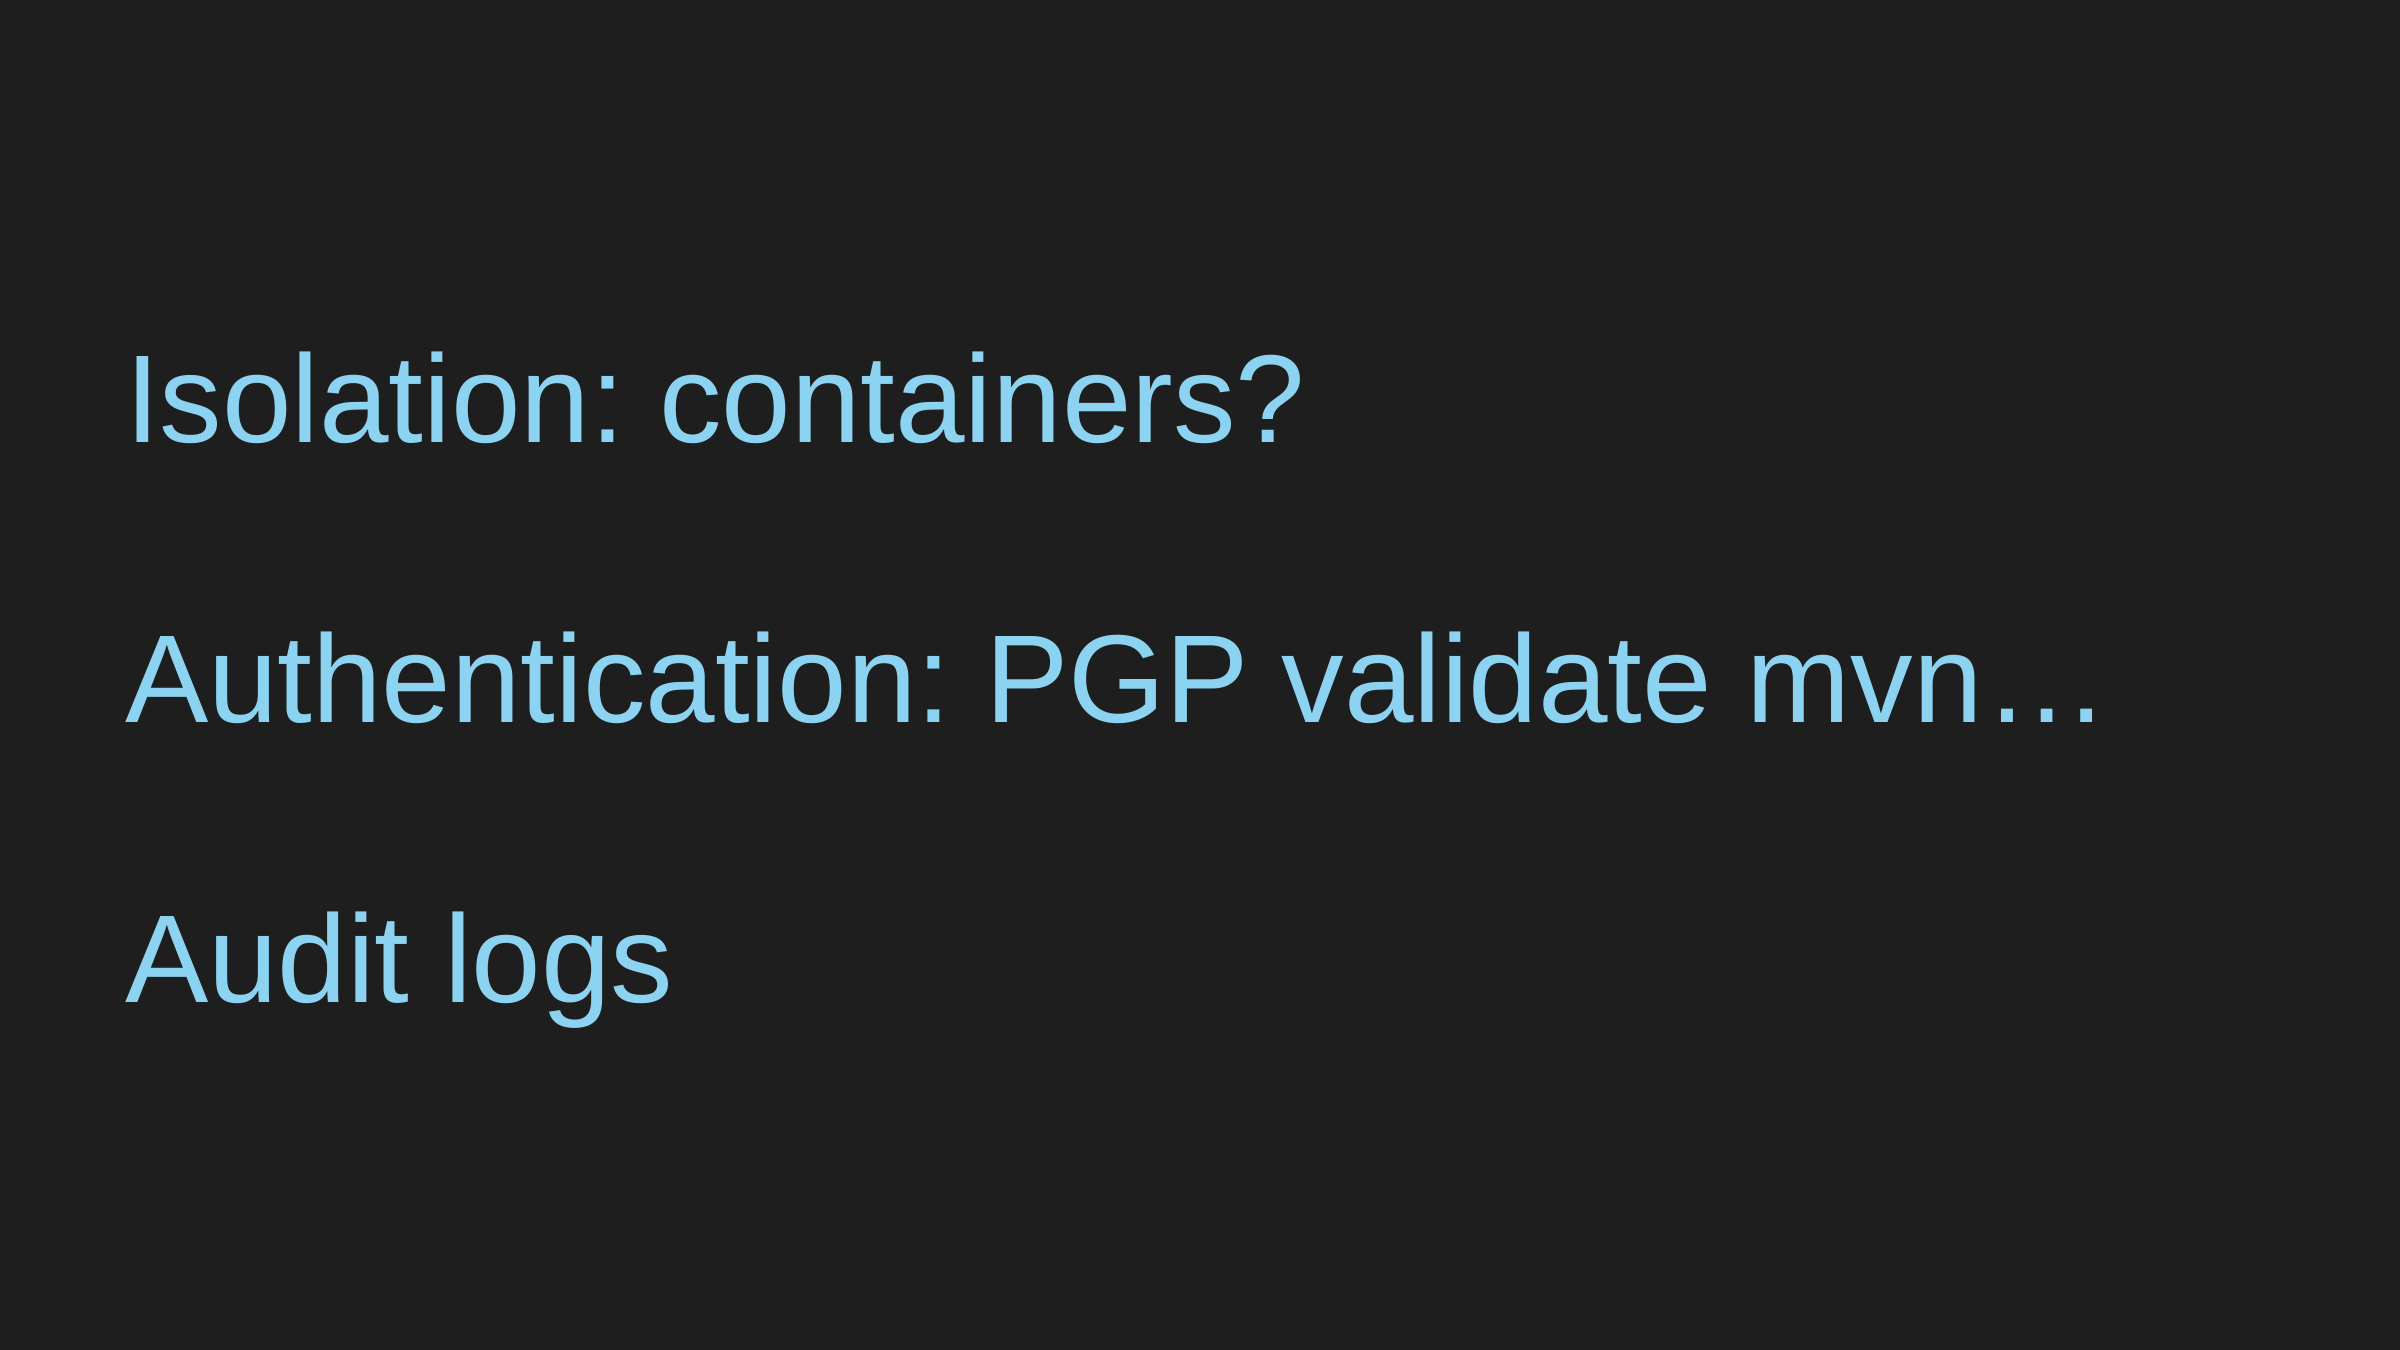

Isolation: containers?

Authentication: PGP validate mvn…

Audit logs